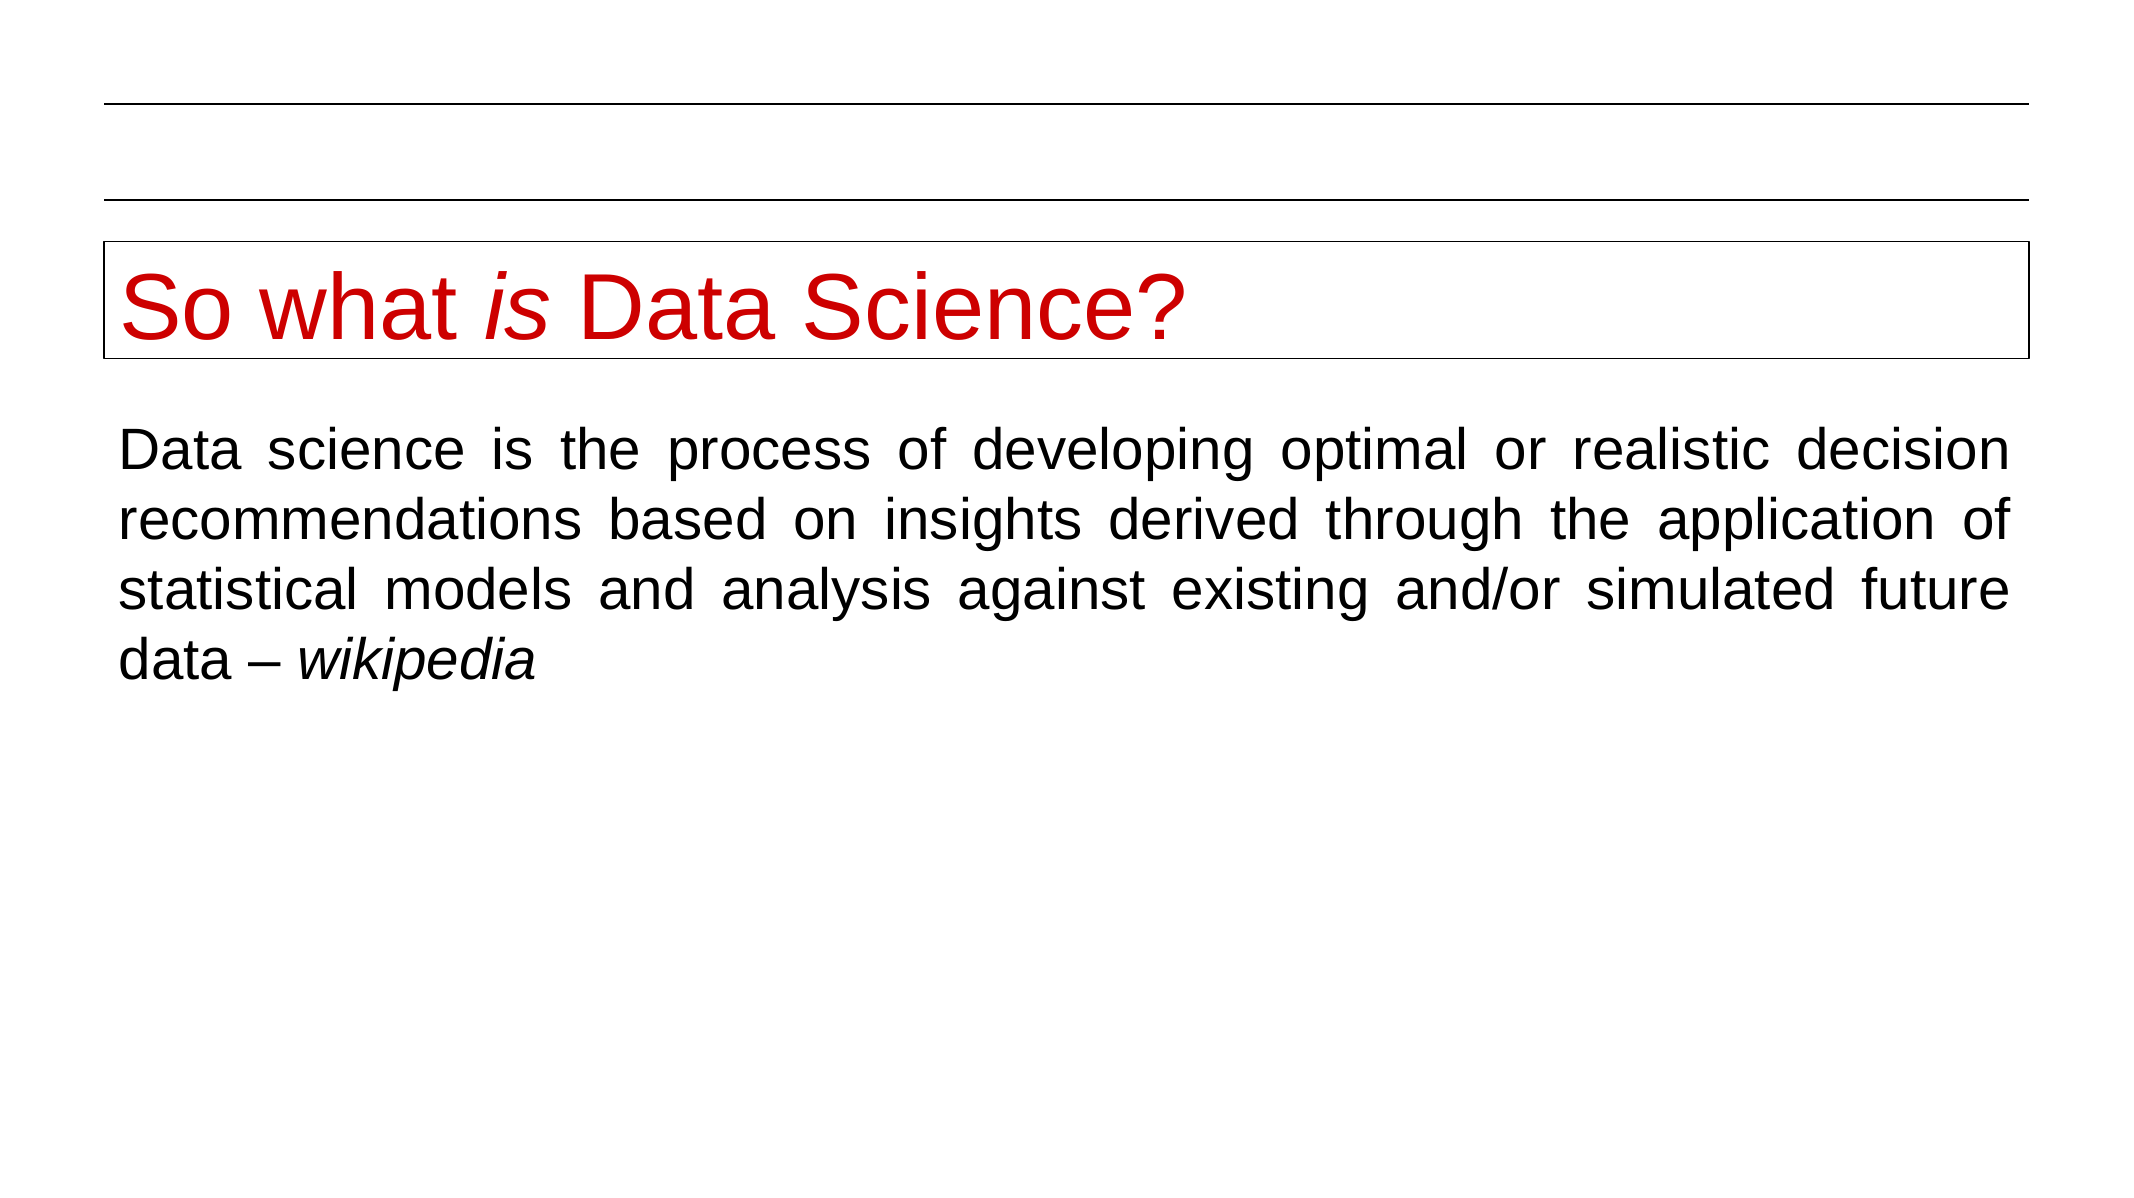

# So what is Data Science?
Data science is the process of developing optimal or realistic decision recommendations based on insights derived through the application of statistical models and analysis against existing and/or simulated future data – wikipedia